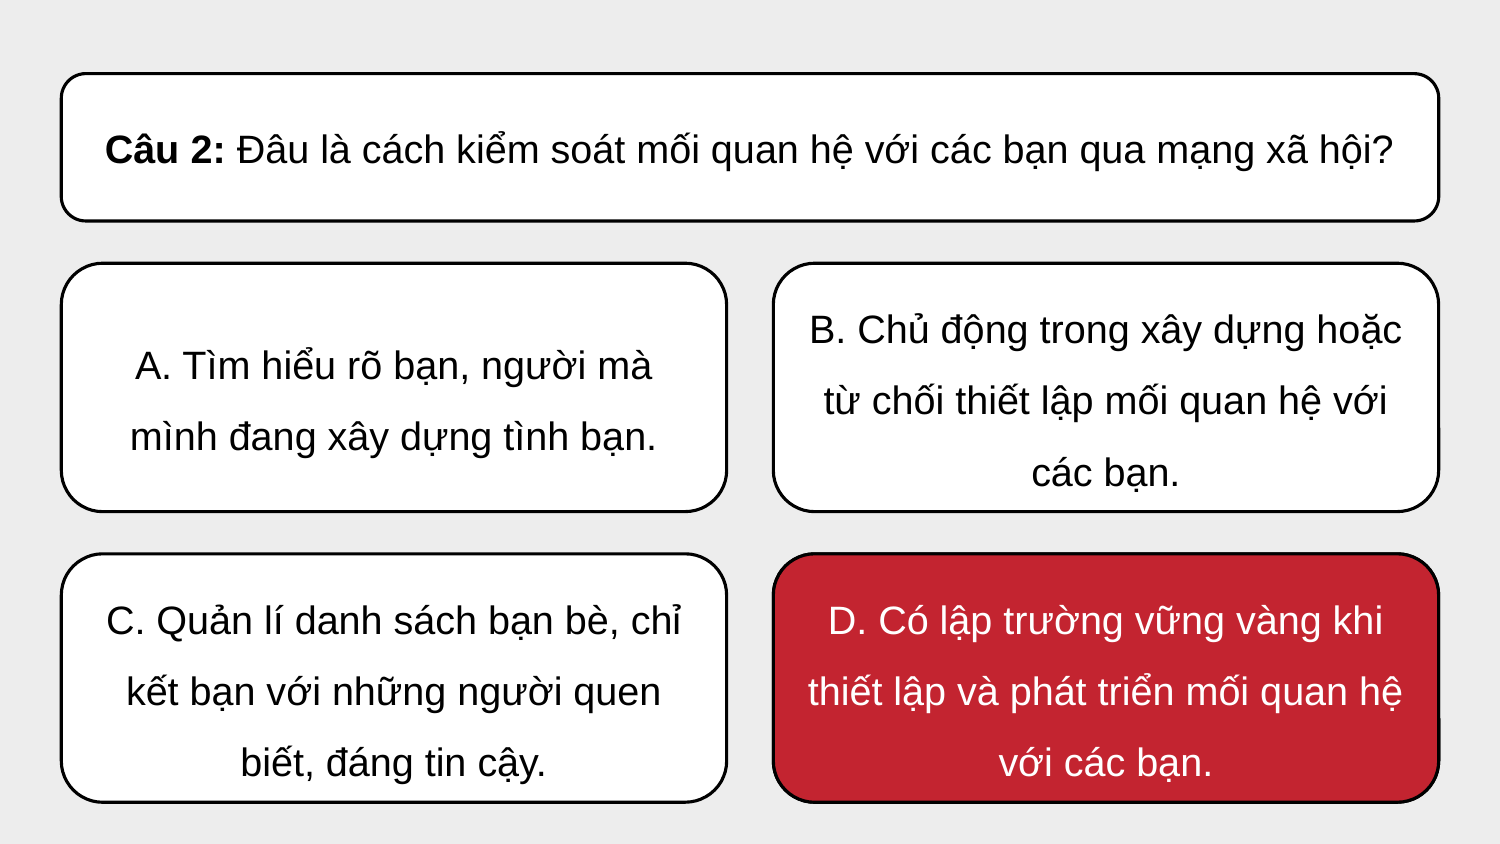

Câu 2: Đâu là cách kiểm soát mối quan hệ với các bạn qua mạng xã hội?
A. Tìm hiểu rõ bạn, người mà mình đang xây dựng tình bạn.
B. Chủ động trong xây dựng hoặc từ chối thiết lập mối quan hệ với các bạn.
C. Quản lí danh sách bạn bè, chỉ kết bạn với những người quen biết, đáng tin cậy.
D. Có lập trường vững vàng khi thiết lập và phát triển mối quan hệ với các bạn.
D. Có lập trường vững vàng khi thiết lập và phát triển mối quan hệ với các bạn.